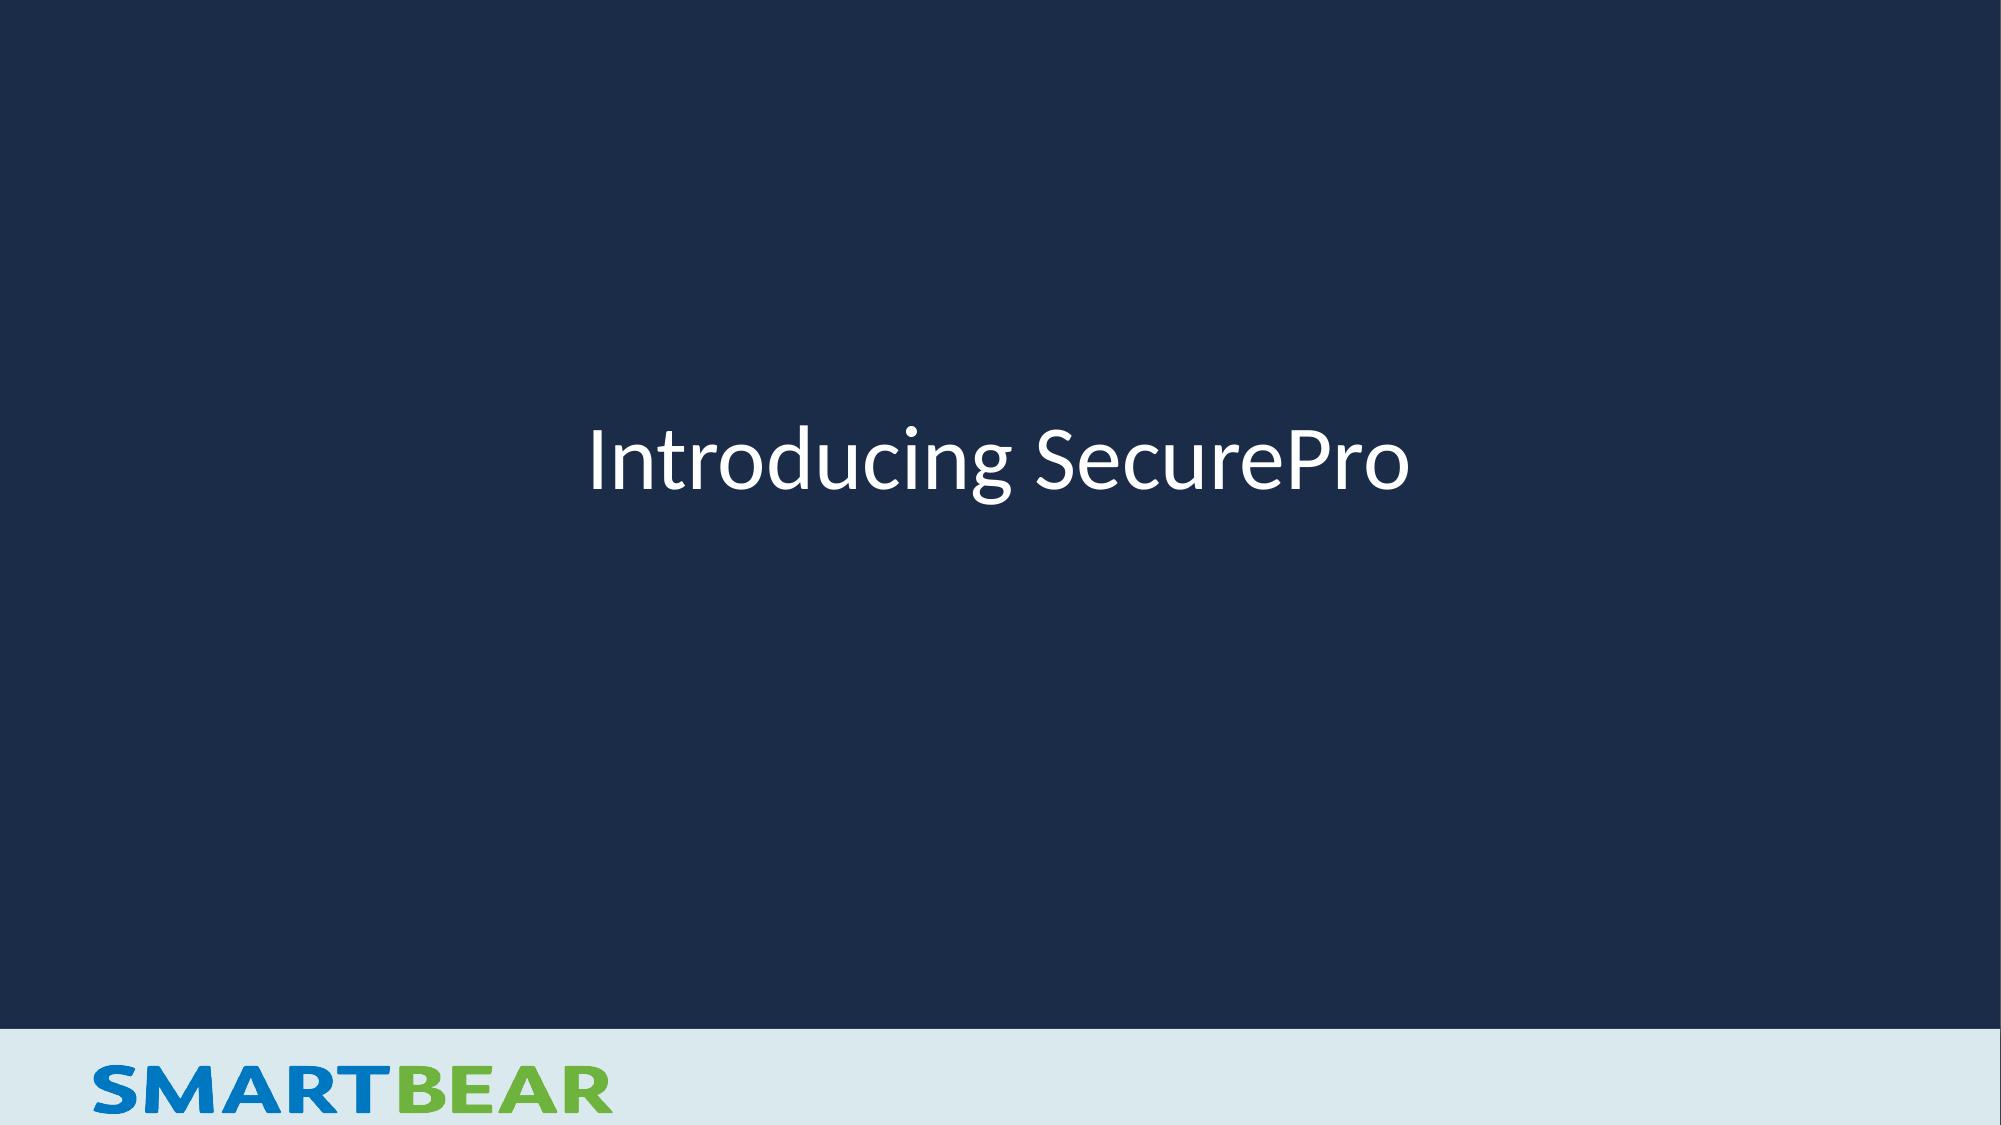

# Introducing SecurePro
SmartBear Confidential and Proprietary